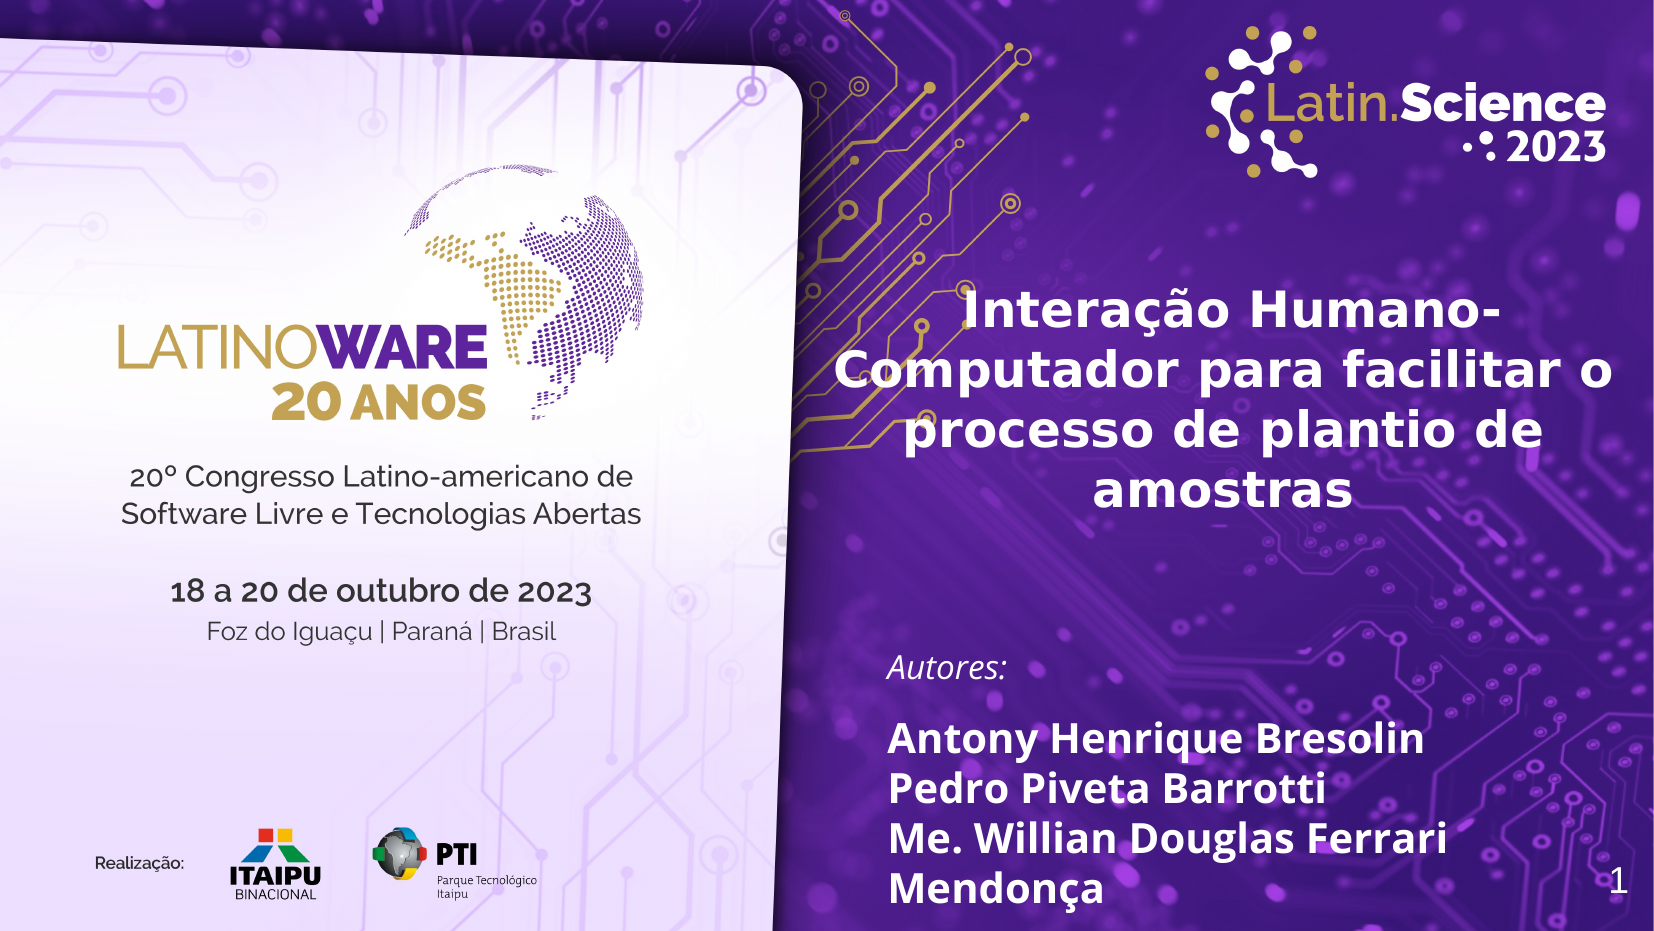

Interação Humano-Computador para facilitar o processo de plantio de amostras
Autores:
Antony Henrique Bresolin
Pedro Piveta Barrotti
Me. Willian Douglas Ferrari Mendonça

1